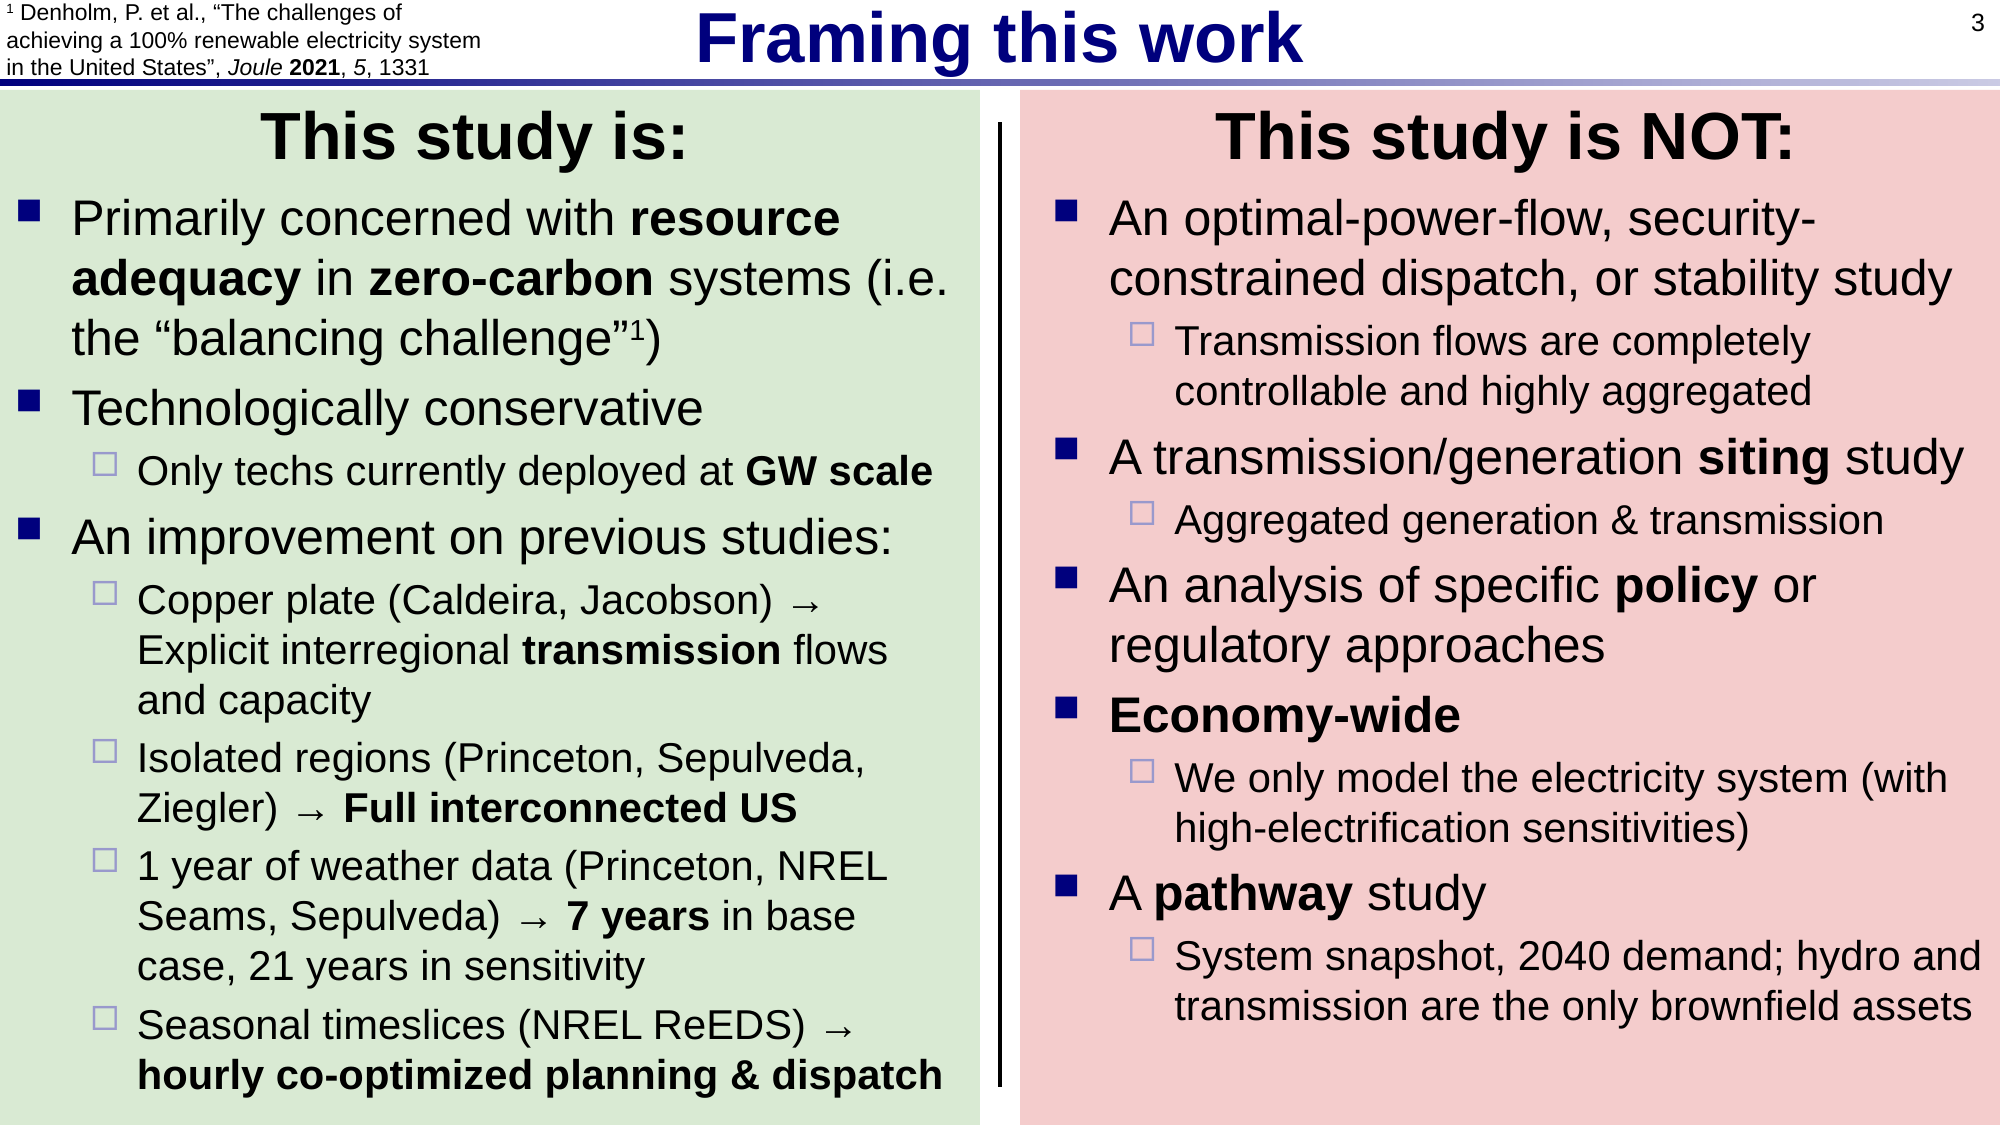

3
1 Denholm, P. et al., “The challenges of achieving a 100% renewable electricity system in the United States”, Joule 2021, 5, 1331
# Framing this work
This study is:
This study is NOT:

Primarily concerned with resource adequacy in zero-carbon systems (i.e. the “balancing challenge”1)
Technologically conservative
Only techs currently deployed at GW scale
An improvement on previous studies:
Copper plate (Caldeira, Jacobson) → Explicit interregional transmission flows and capacity
Isolated regions (Princeton, Sepulveda, Ziegler) → Full interconnected US
1 year of weather data (Princeton, NREL Seams, Sepulveda) → 7 years in base case, 21 years in sensitivity
Seasonal timeslices (NREL ReEDS) → hourly co-optimized planning & dispatch
An optimal-power-flow, security-constrained dispatch, or stability study
Transmission flows are completely controllable and highly aggregated
A transmission/generation siting study
Aggregated generation & transmission
An analysis of specific policy or regulatory approaches
Economy-wide
We only model the electricity system (with high-electrification sensitivities)
A pathway study
System snapshot, 2040 demand; hydro and transmission are the only brownfield assets